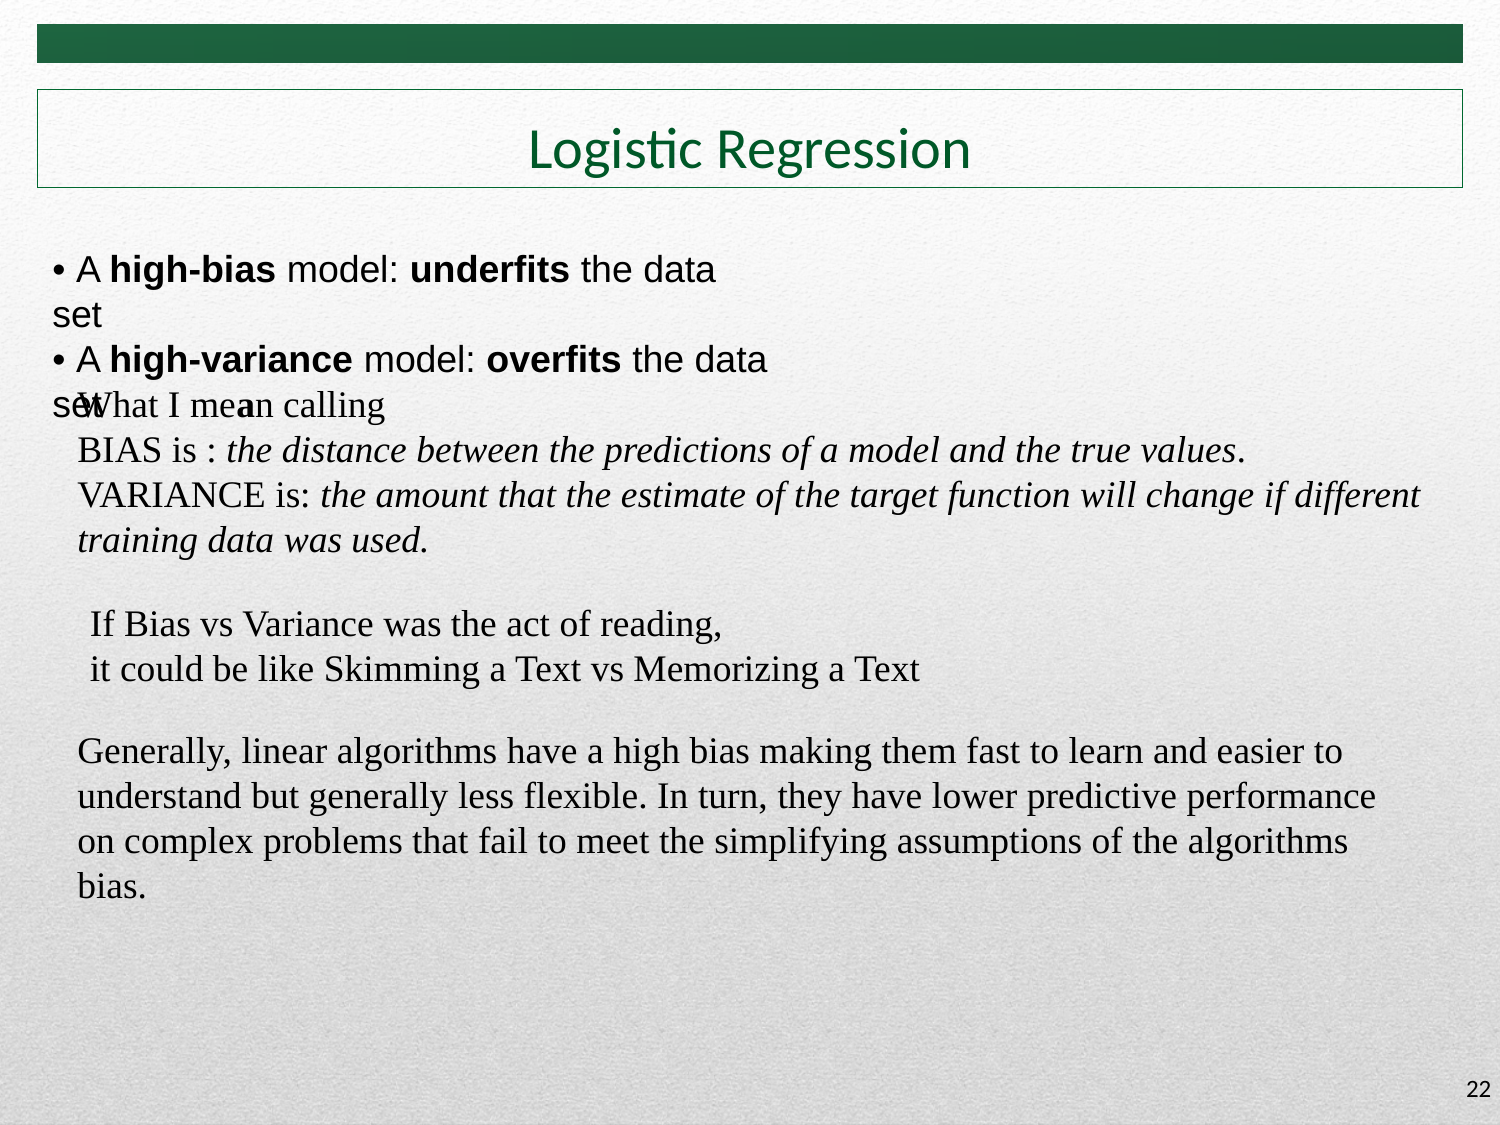

# Logistic Regression
• A high-bias model: underfits the data set
• A high-variance model: overfits the data set
What I mean calling
BIAS is : the distance between the predictions of a model and the true values.
VARIANCE is: the amount that the estimate of the target function will change if different training data was used.
If Bias vs Variance was the act of reading,
it could be like Skimming a Text vs Memorizing a Text
Generally, linear algorithms have a high bias making them fast to learn and easier to understand but generally less flexible. In turn, they have lower predictive performance on complex problems that fail to meet the simplifying assumptions of the algorithms bias.
22